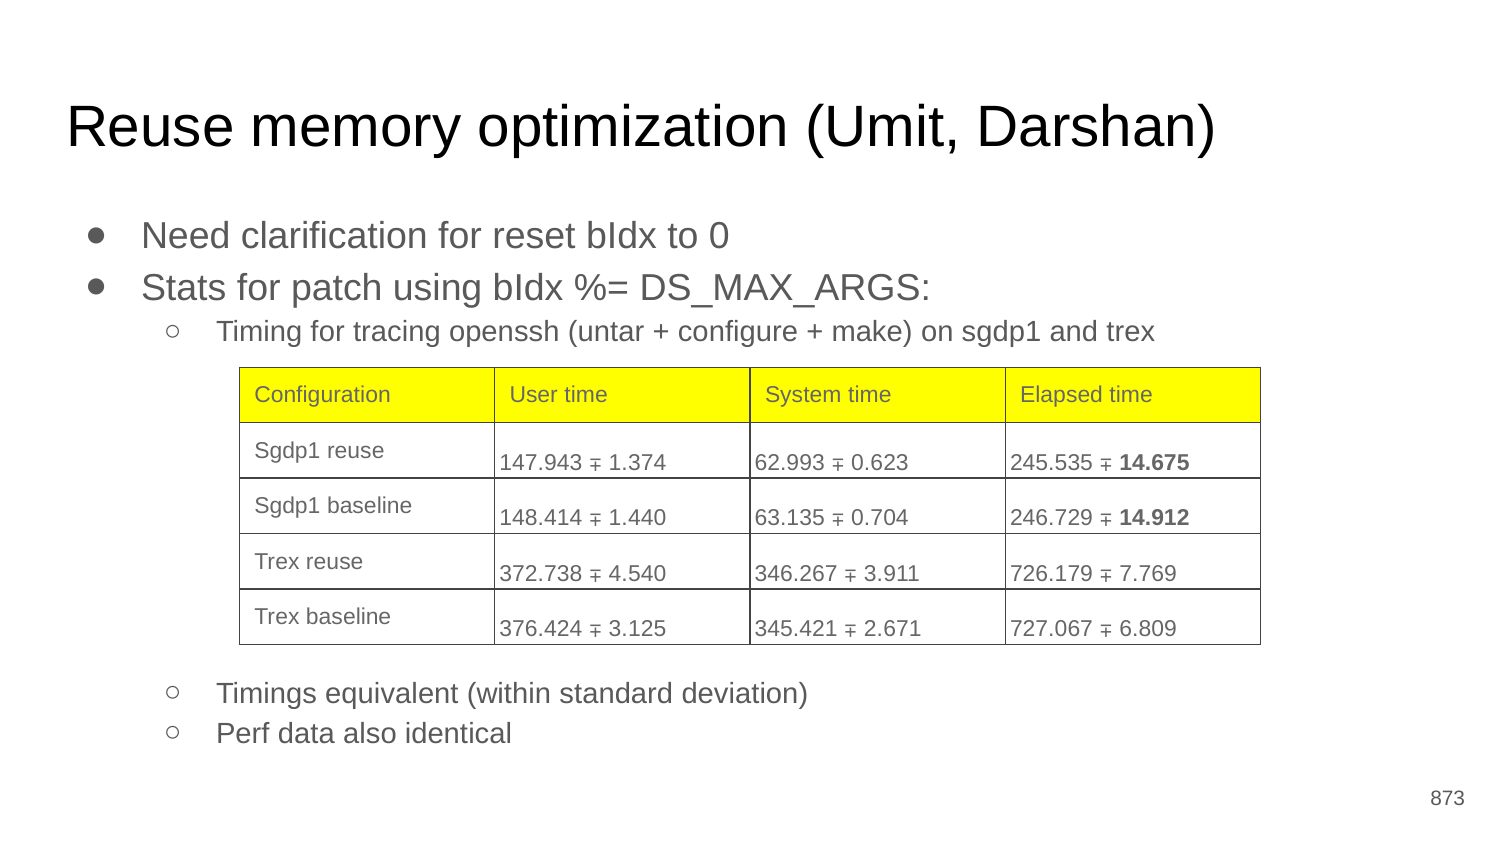

# Reuse memory optimization (Umit, Darshan)
Need clarification for reset bIdx to 0
Stats for patch using bIdx %= DS_MAX_ARGS:
Timing for tracing openssh (untar + configure + make) on sgdp1 and trex
Timings equivalent (within standard deviation)
Perf data also identical
| Configuration | User time | System time | Elapsed time |
| --- | --- | --- | --- |
| Sgdp1 reuse | 147.943 ∓ 1.374 | 62.993 ∓ 0.623 | 245.535 ∓ 14.675 |
| Sgdp1 baseline | 148.414 ∓ 1.440 | 63.135 ∓ 0.704 | 246.729 ∓ 14.912 |
| Trex reuse | 372.738 ∓ 4.540 | 346.267 ∓ 3.911 | 726.179 ∓ 7.769 |
| Trex baseline | 376.424 ∓ 3.125 | 345.421 ∓ 2.671 | 727.067 ∓ 6.809 |
873